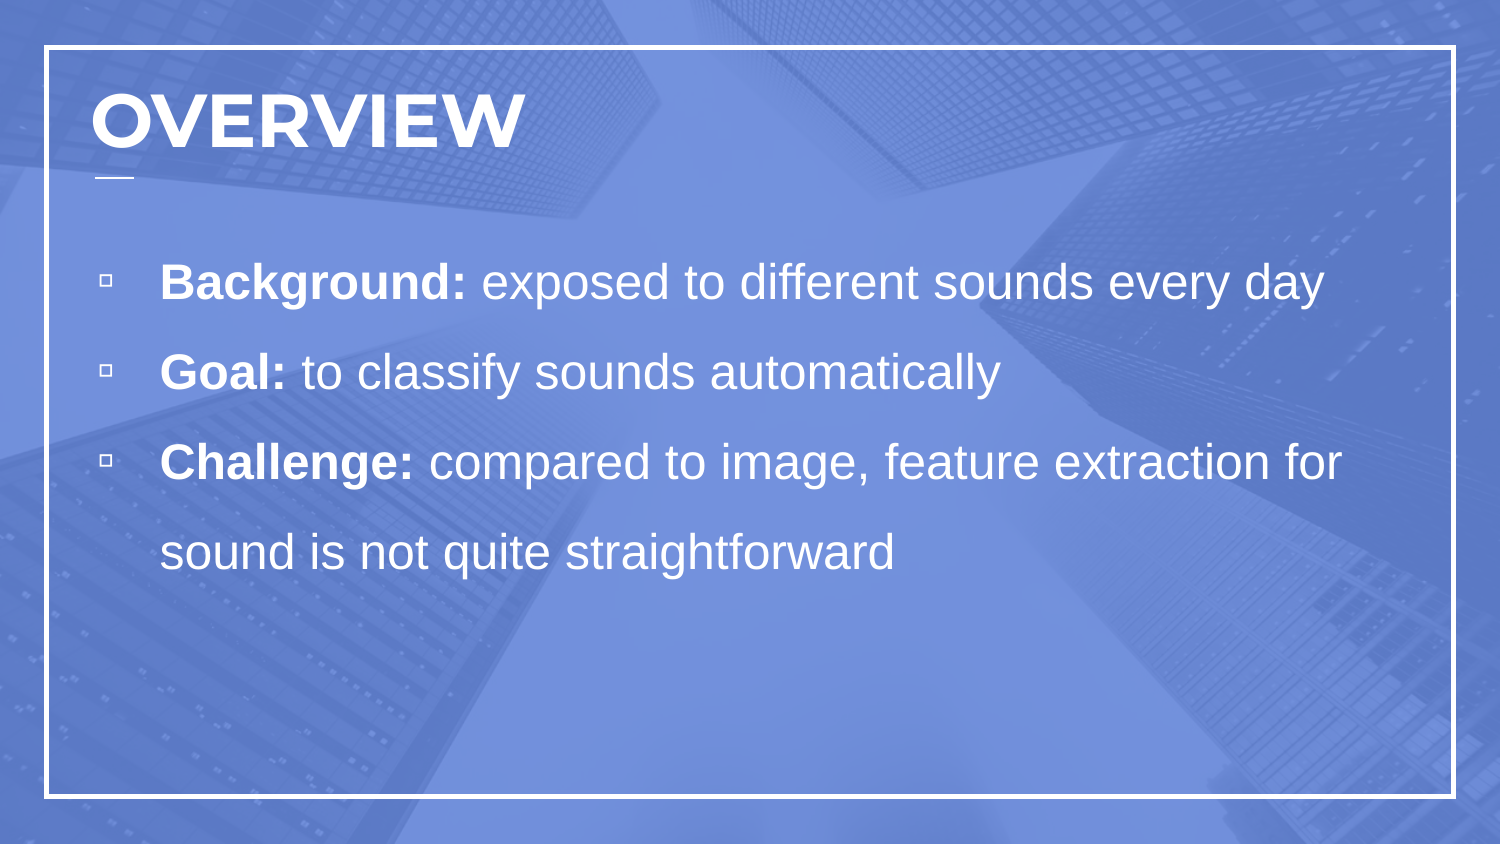

# OVERVIEW

Background: exposed to different sounds every day
Goal: to classify sounds automatically
Challenge: compared to image, feature extraction for sound is not quite straightforward